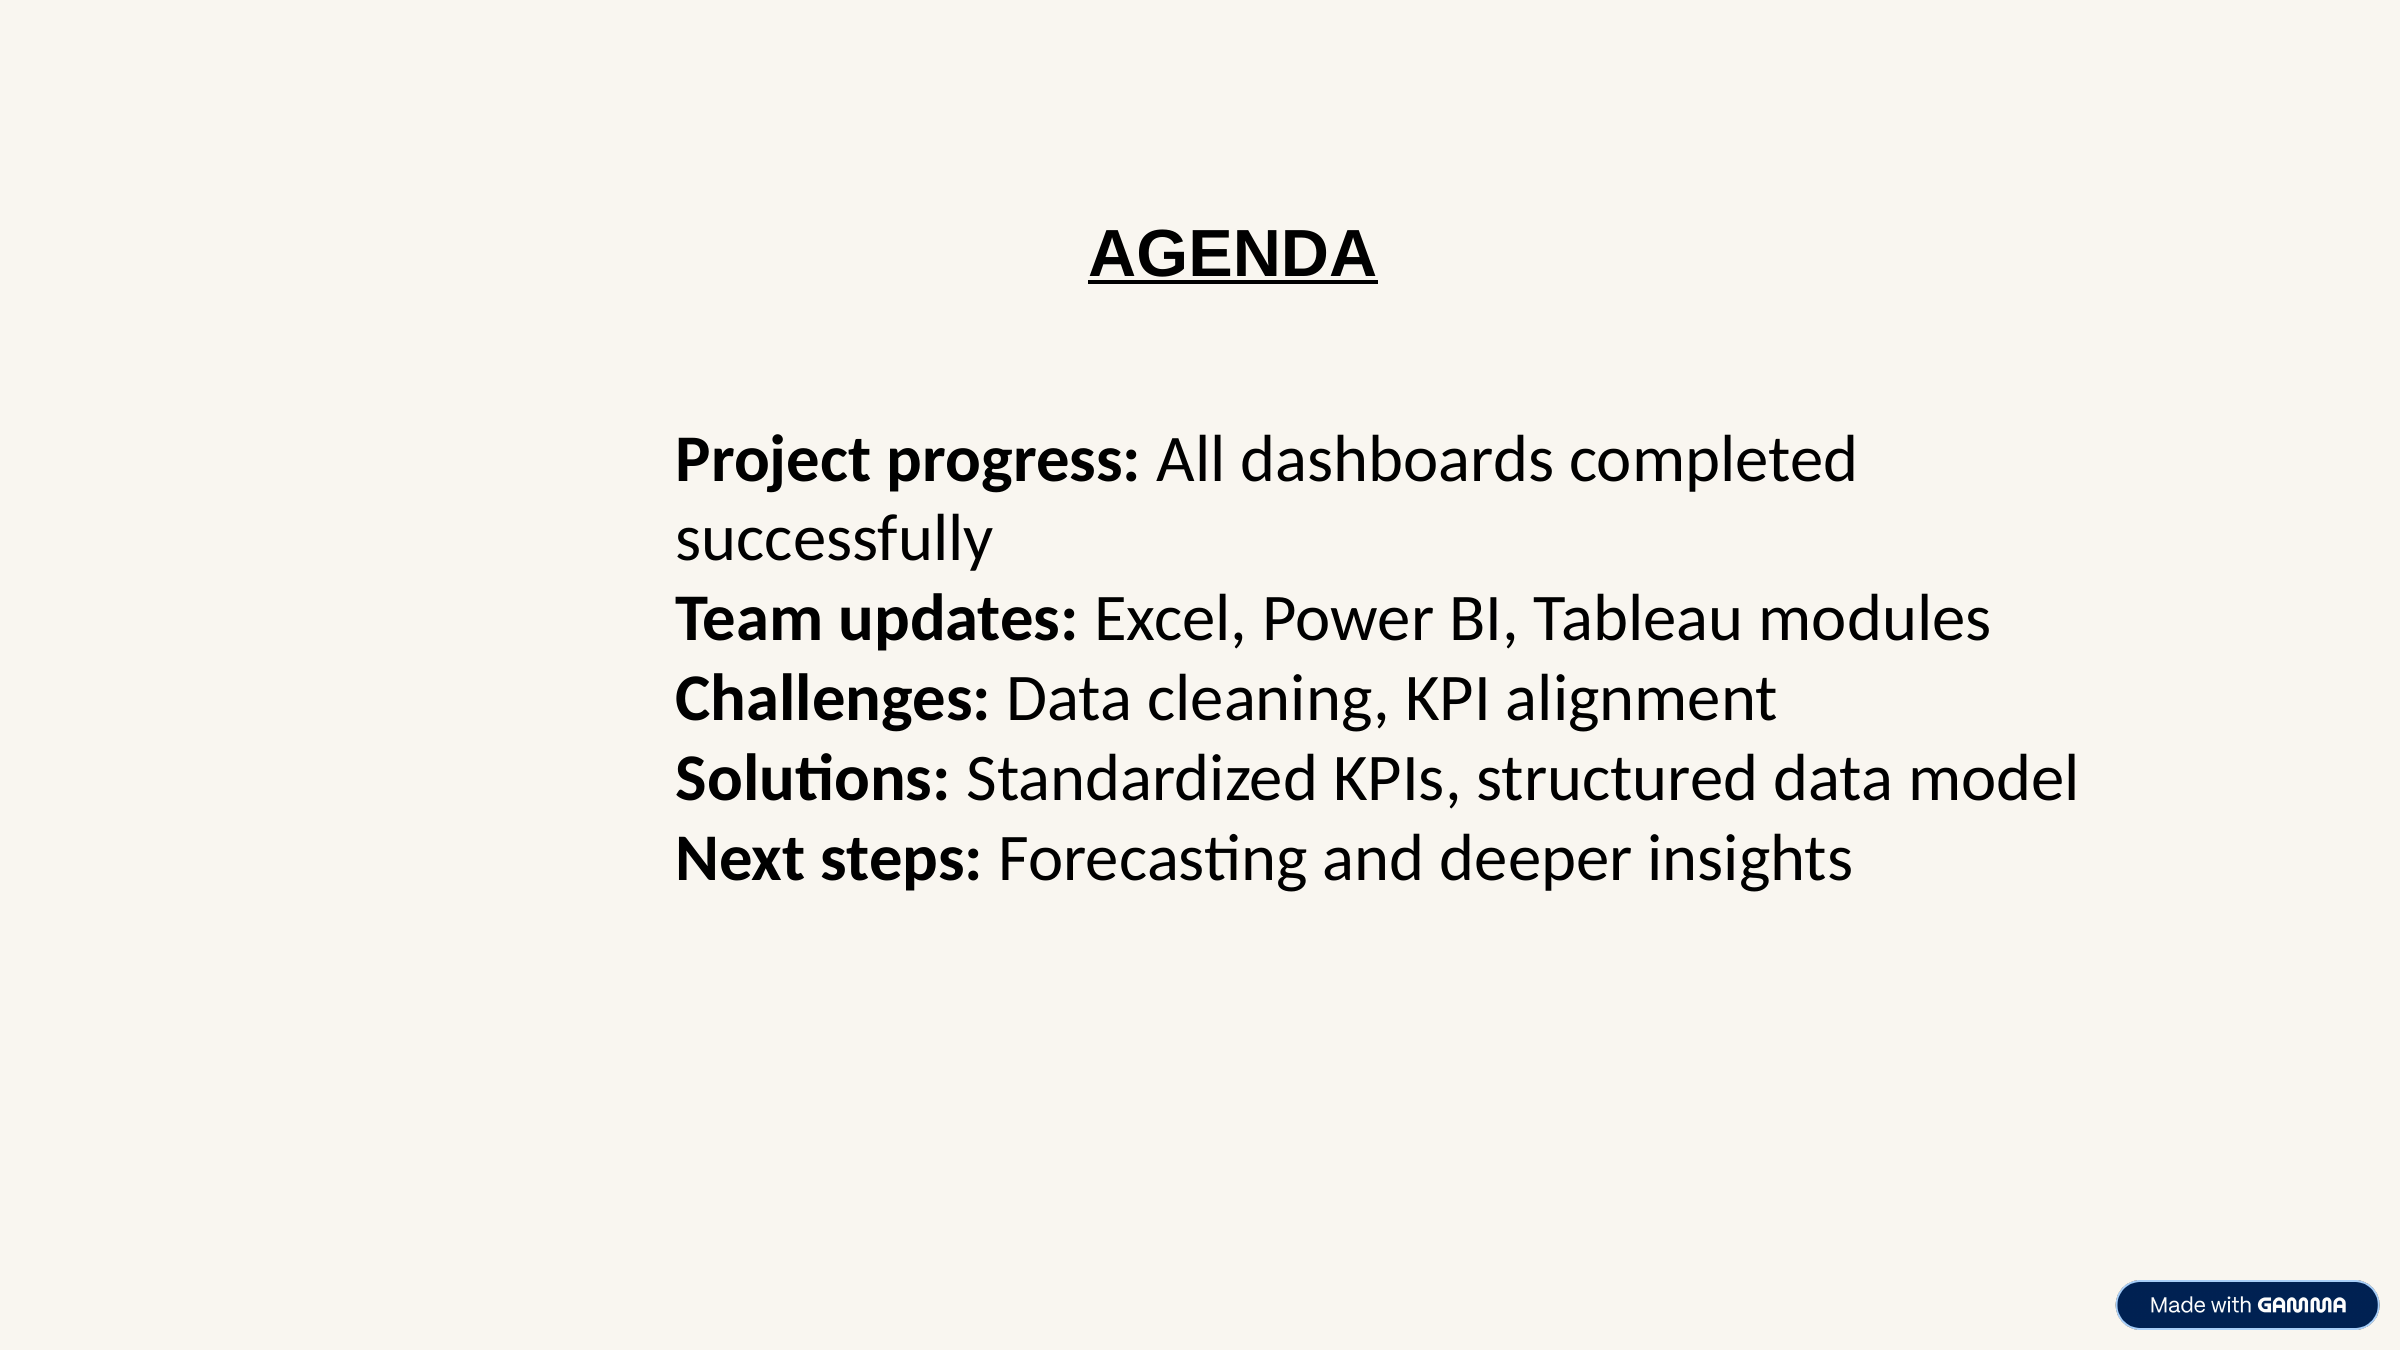

AGENDA
Project progress: All dashboards completed successfully
Team updates: Excel, Power BI, Tableau modules
Challenges: Data cleaning, KPI alignment
Solutions: Standardized KPIs, structured data model
Next steps: Forecasting and deeper insights